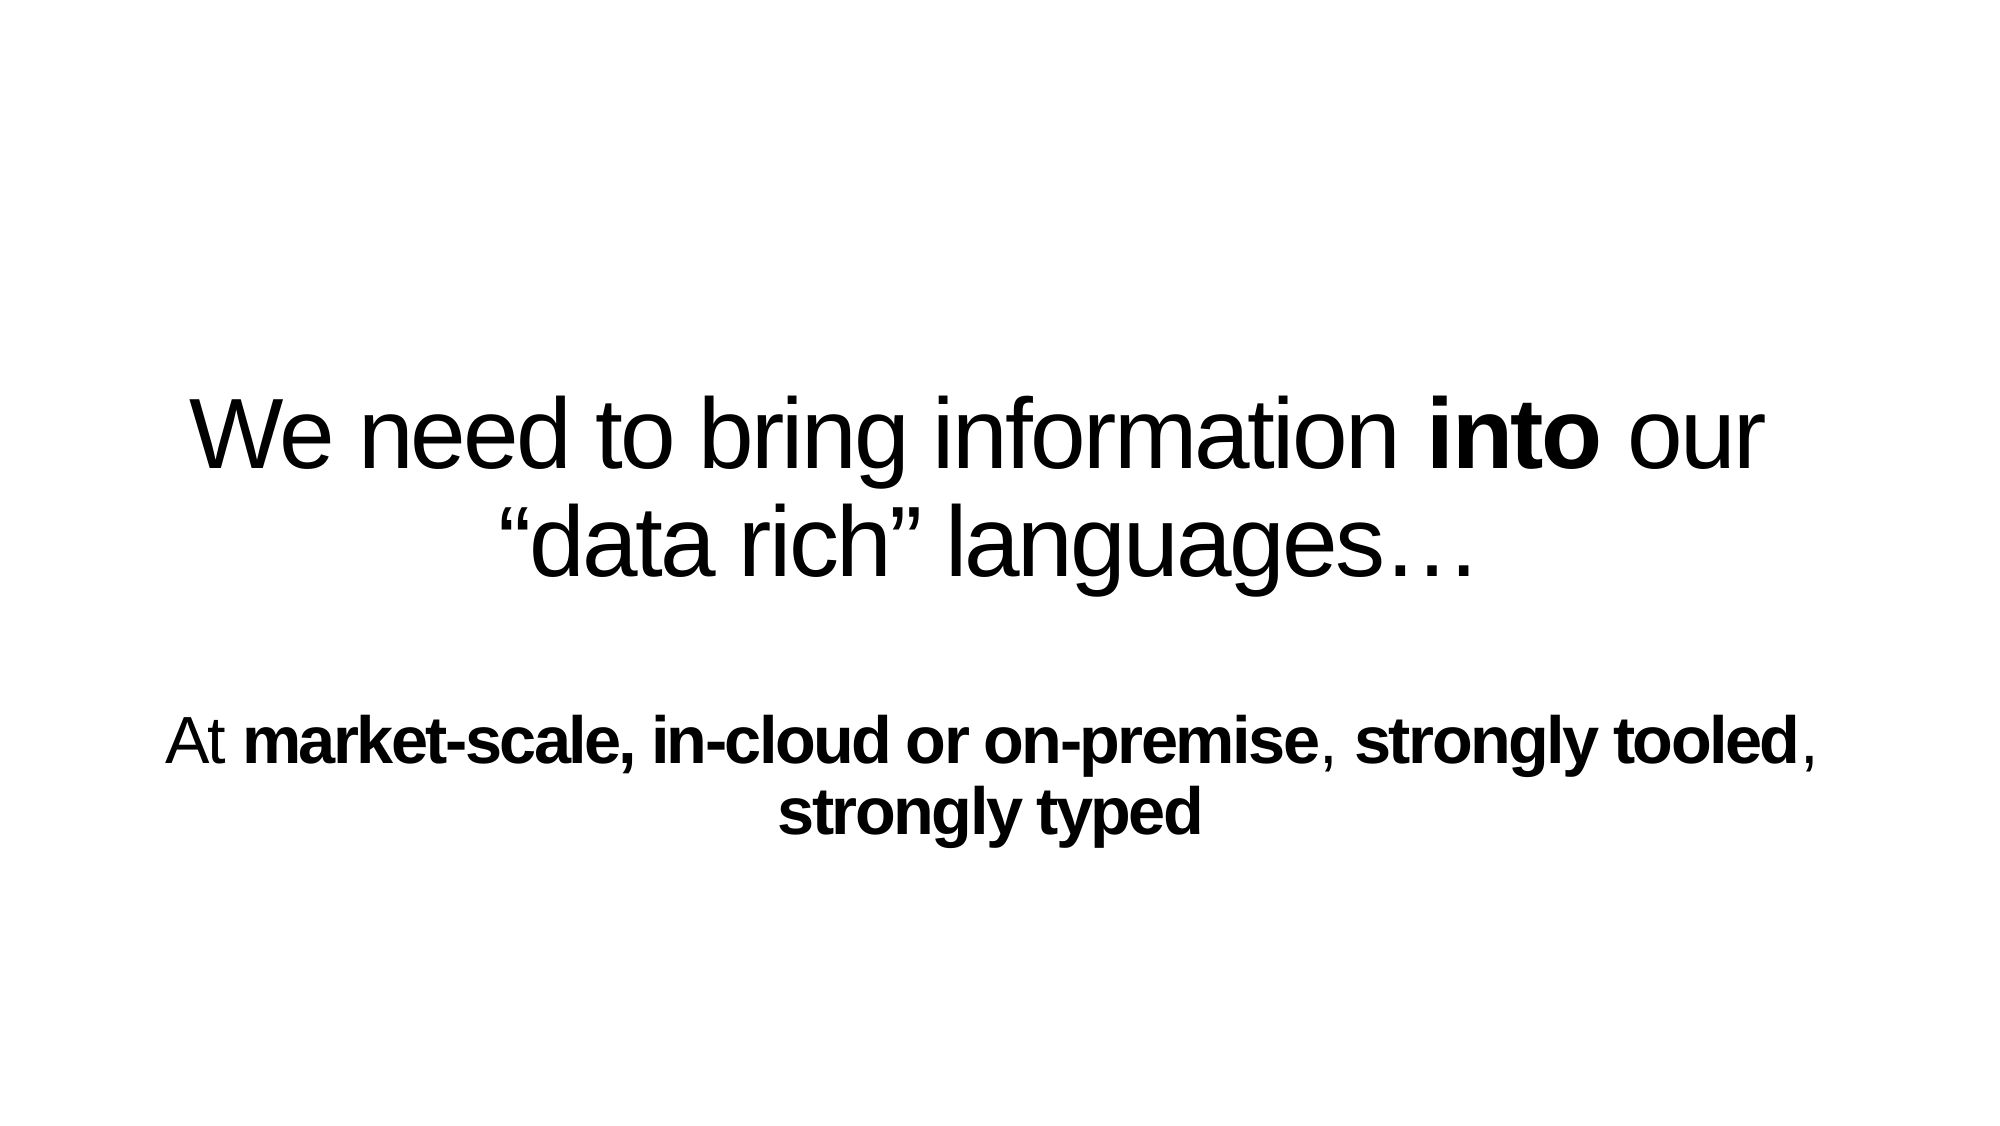

# We need to bring information into our “data rich” languages… At market-scale, in-cloud or on-premise, strongly tooled, strongly typed